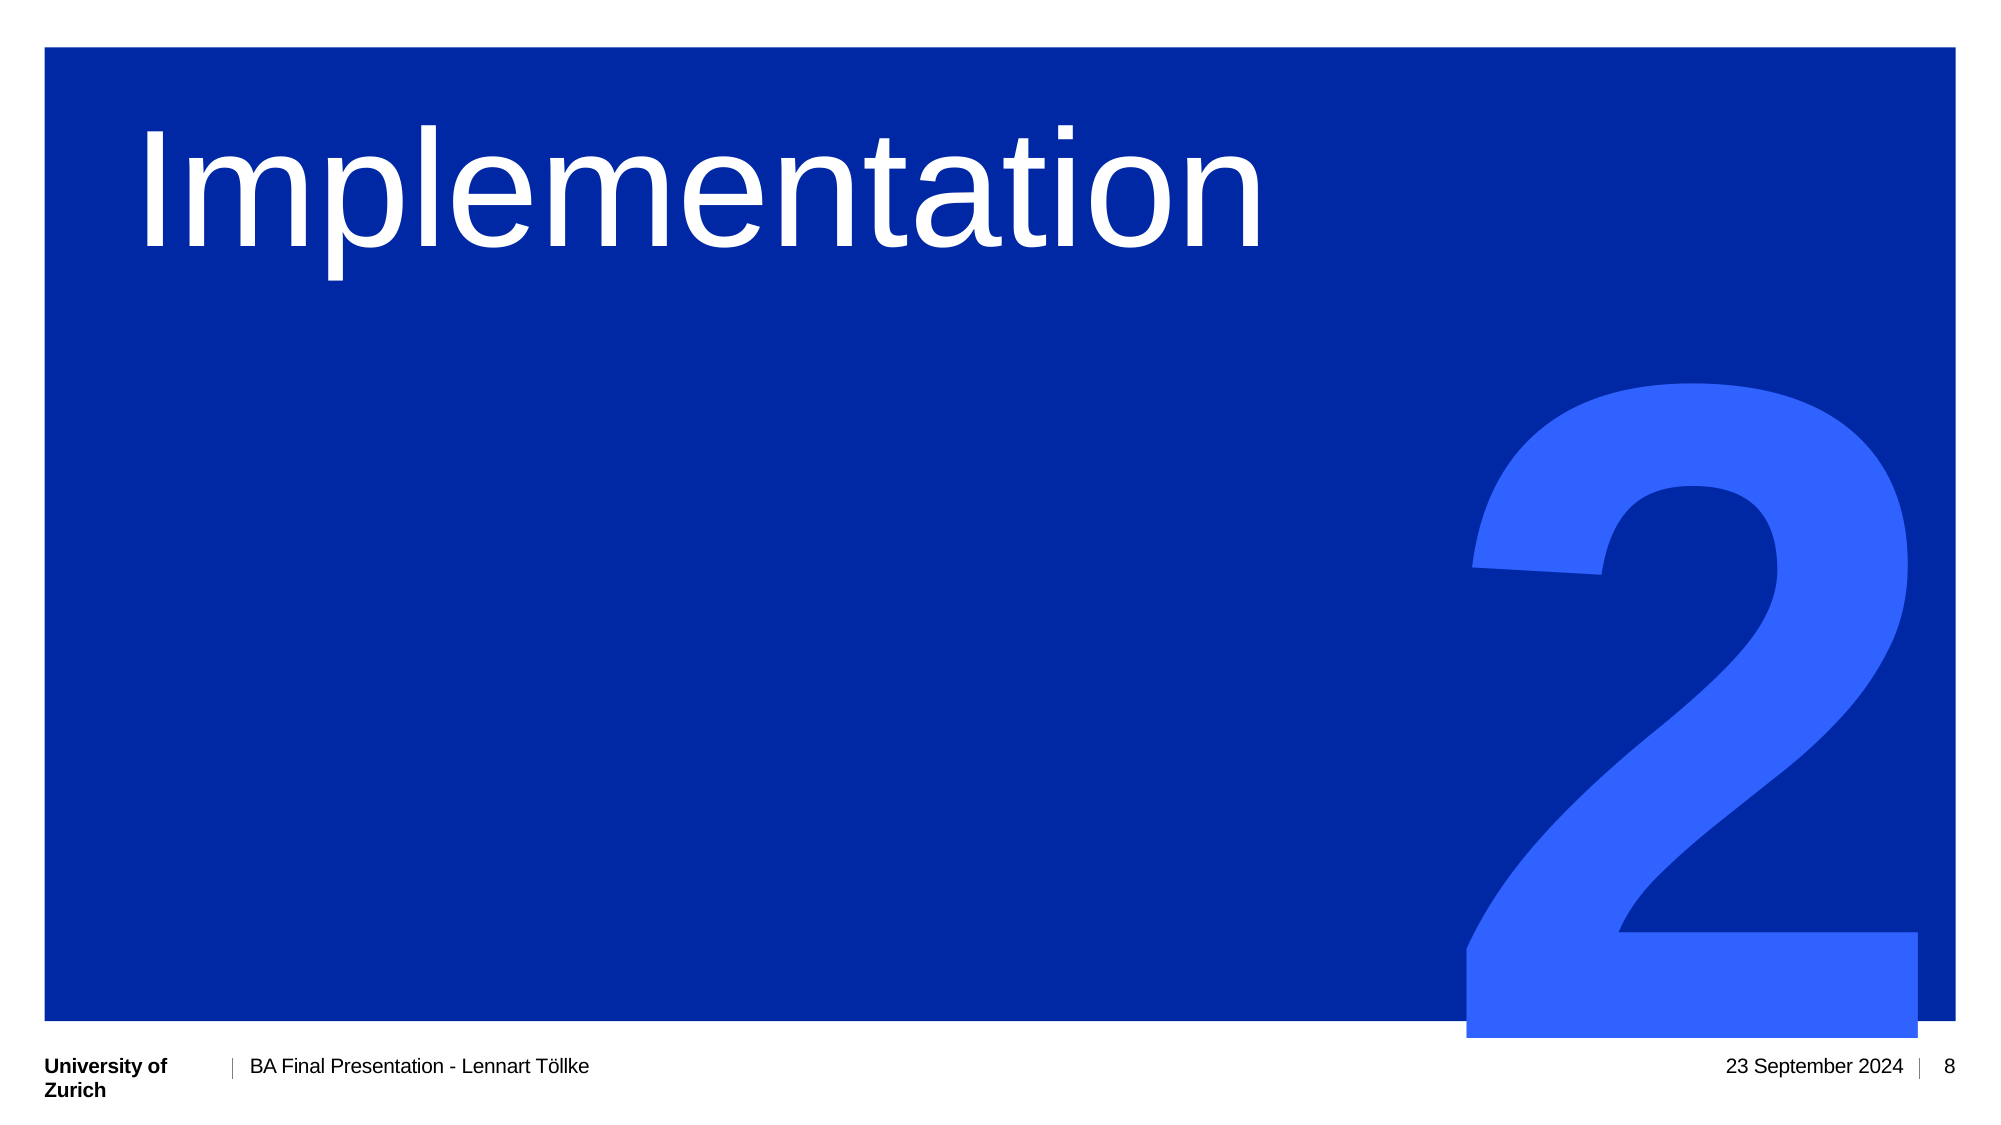

2
Implementation
BA Final Presentation - Lennart Töllke
23 September 2024
8